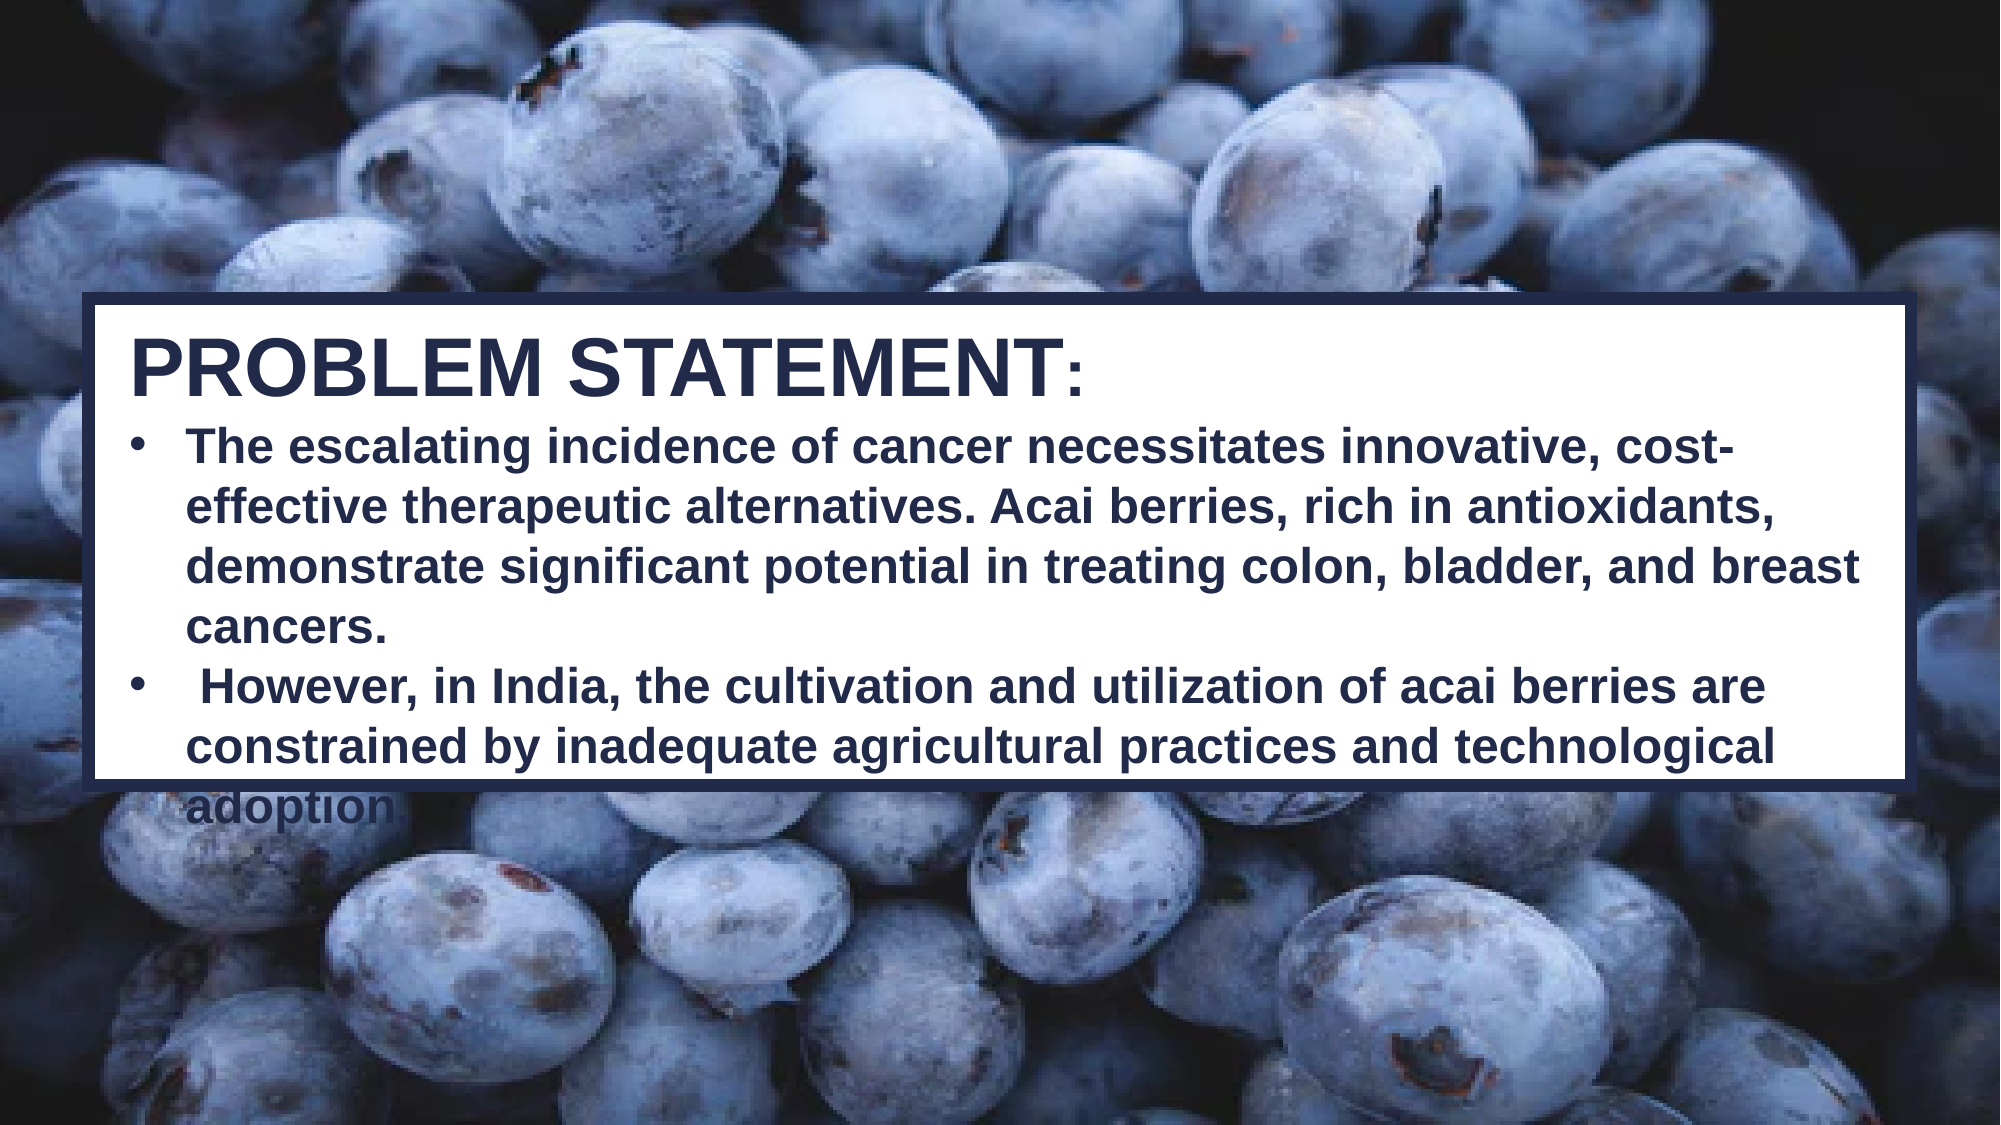

PROBLEM STATEMENT:
The escalating incidence of cancer necessitates innovative, cost-effective therapeutic alternatives. Acai berries, rich in antioxidants, demonstrate significant potential in treating colon, bladder, and breast cancers.
 However, in India, the cultivation and utilization of acai berries are constrained by inadequate agricultural practices and technological adoption.